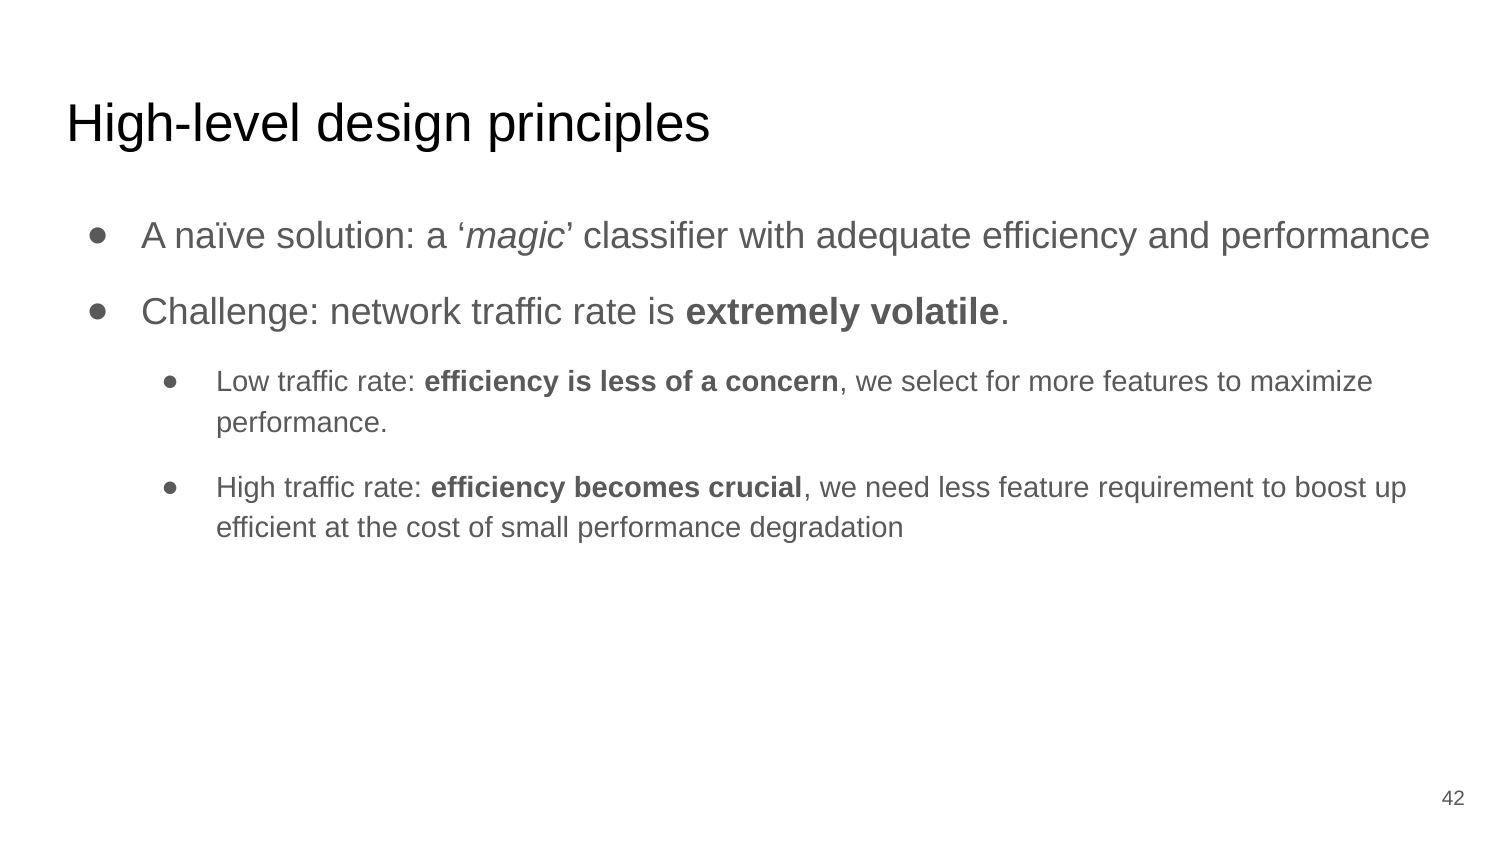

# High-level design principles
A naïve solution: a ‘magic’ classifier with adequate efficiency and performance
Challenge: network traffic rate is extremely volatile.
Low traffic rate: efficiency is less of a concern, we select for more features to maximize performance.
High traffic rate: efficiency becomes crucial, we need less feature requirement to boost up efficient at the cost of small performance degradation

42